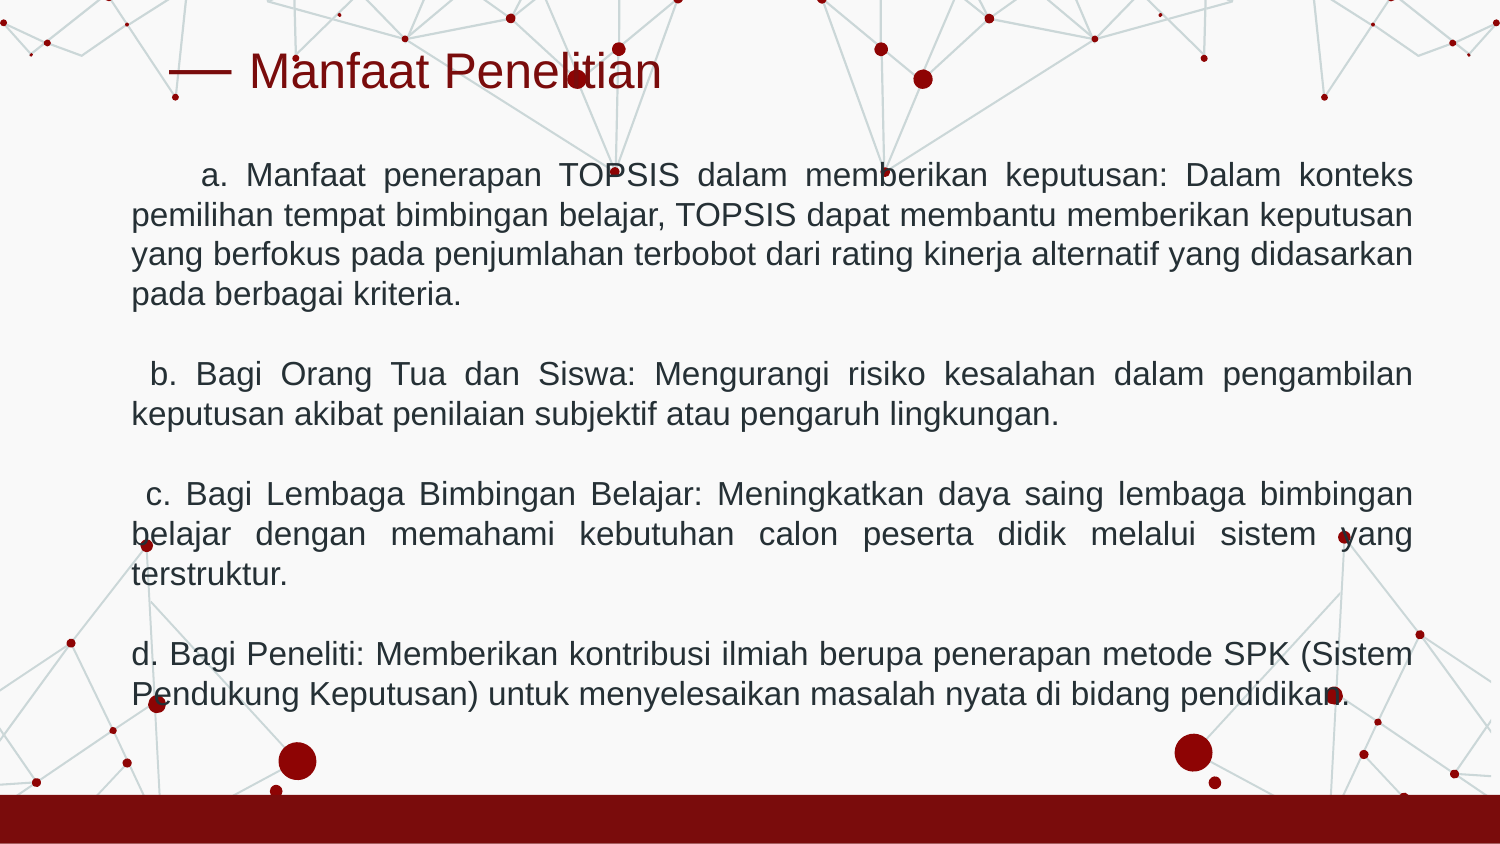

# — Manfaat Penelitian
    a. Manfaat penerapan TOPSIS dalam memberikan keputusan: Dalam konteks pemilihan tempat bimbingan belajar, TOPSIS dapat membantu memberikan keputusan yang berfokus pada penjumlahan terbobot dari rating kinerja alternatif yang didasarkan pada berbagai kriteria.

 b. Bagi Orang Tua dan Siswa: Mengurangi risiko kesalahan dalam pengambilan keputusan akibat penilaian subjektif atau pengaruh lingkungan.

 c. Bagi Lembaga Bimbingan Belajar: Meningkatkan daya saing lembaga bimbingan belajar dengan memahami kebutuhan calon peserta didik melalui sistem yang terstruktur.

d. Bagi Peneliti: Memberikan kontribusi ilmiah berupa penerapan metode SPK (Sistem Pendukung Keputusan) untuk menyelesaikan masalah nyata di bidang pendidikan.